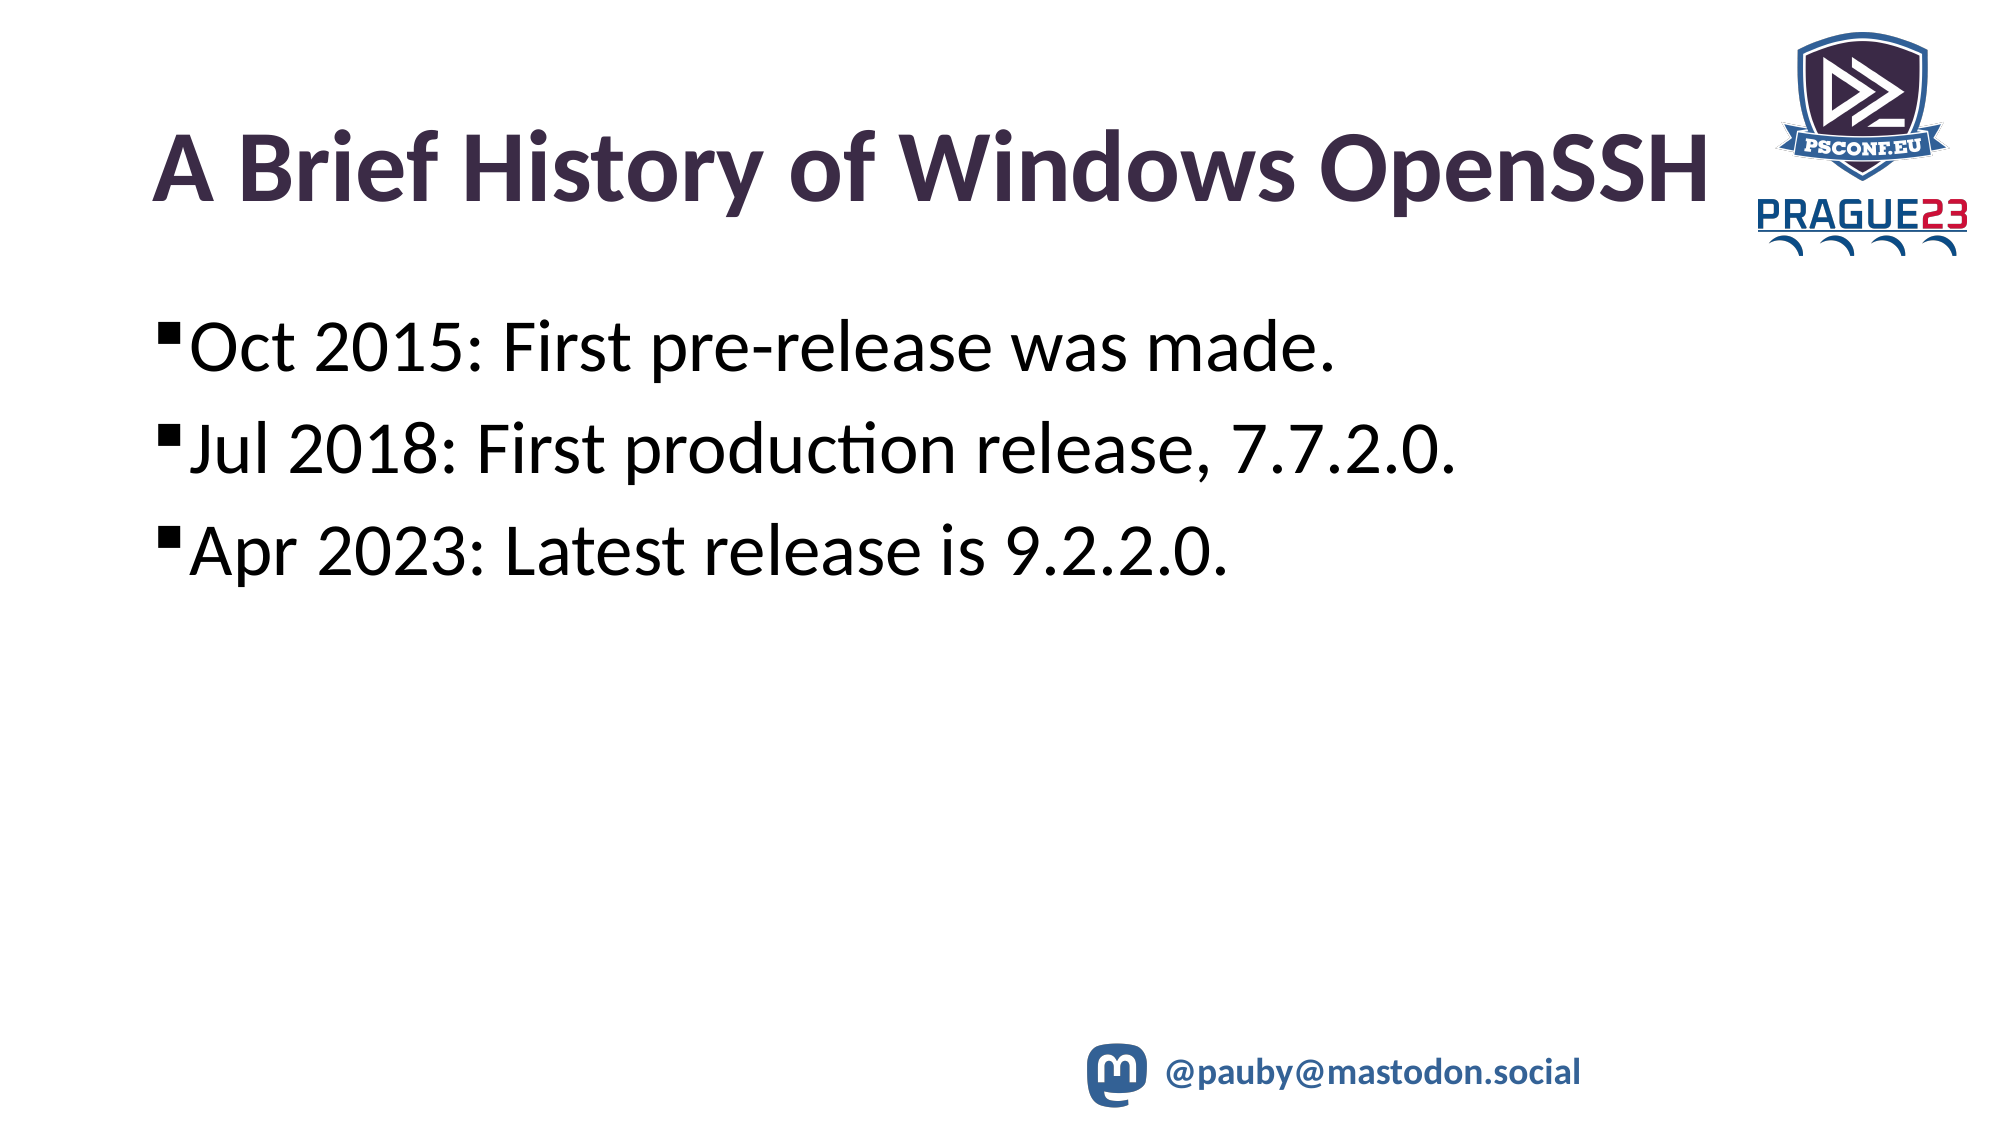

# A Brief History of Windows OpenSSH
Oct 2015: First pre-release was made.
Jul 2018: First production release, 7.7.2.0.
Apr 2023: Latest release is 9.2.2.0.